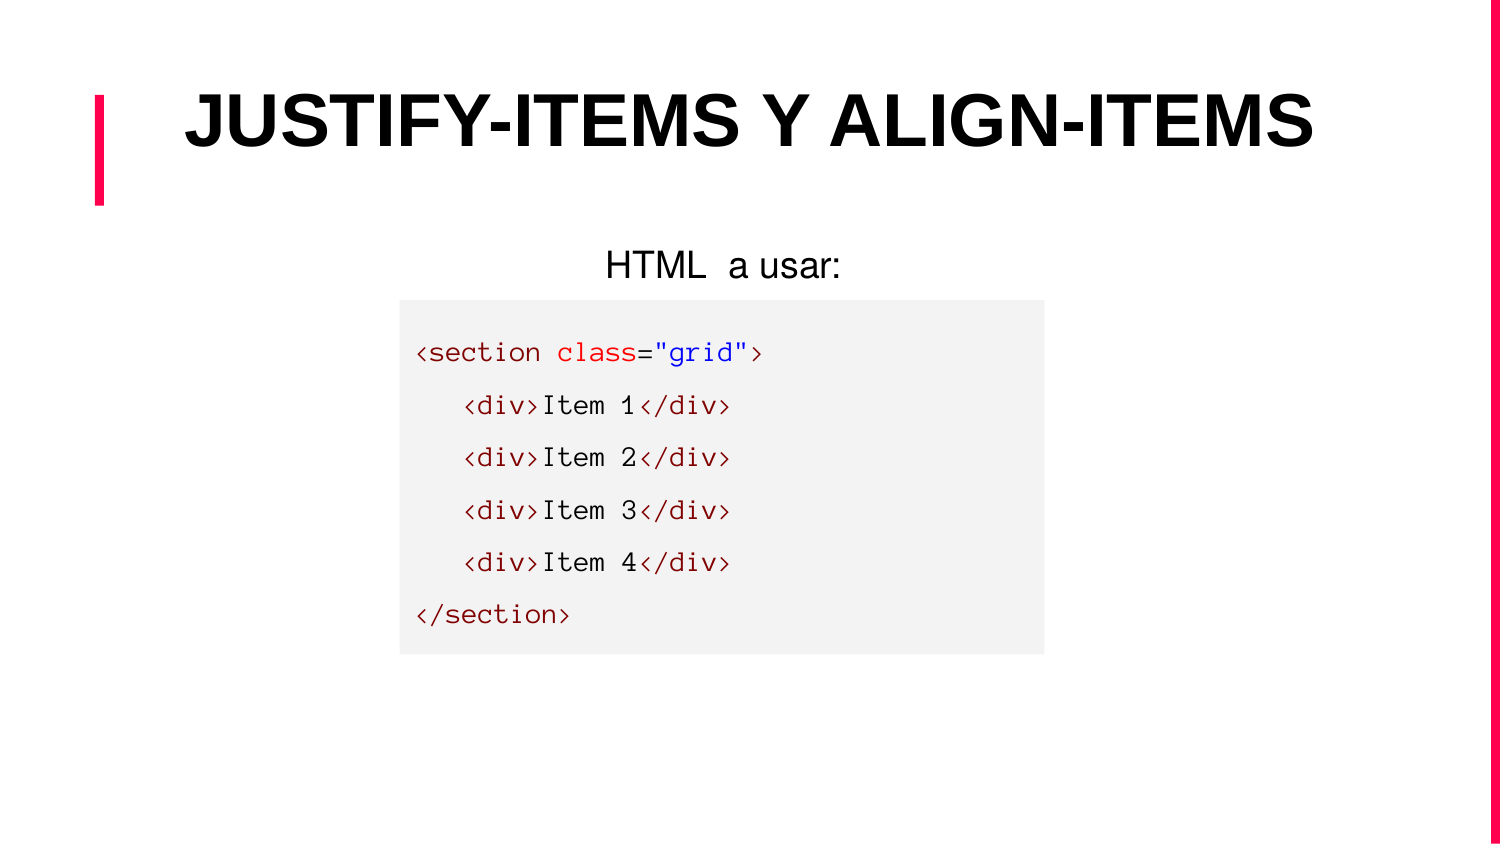

JUSTIFY-ITEMS Y ALIGN-ITEMS

HTML  a usar:
<section class="grid">
   <div>Item 1</div>
   <div>Item 2</div>
   <div>Item 3</div>
   <div>Item 4</div>
</section>